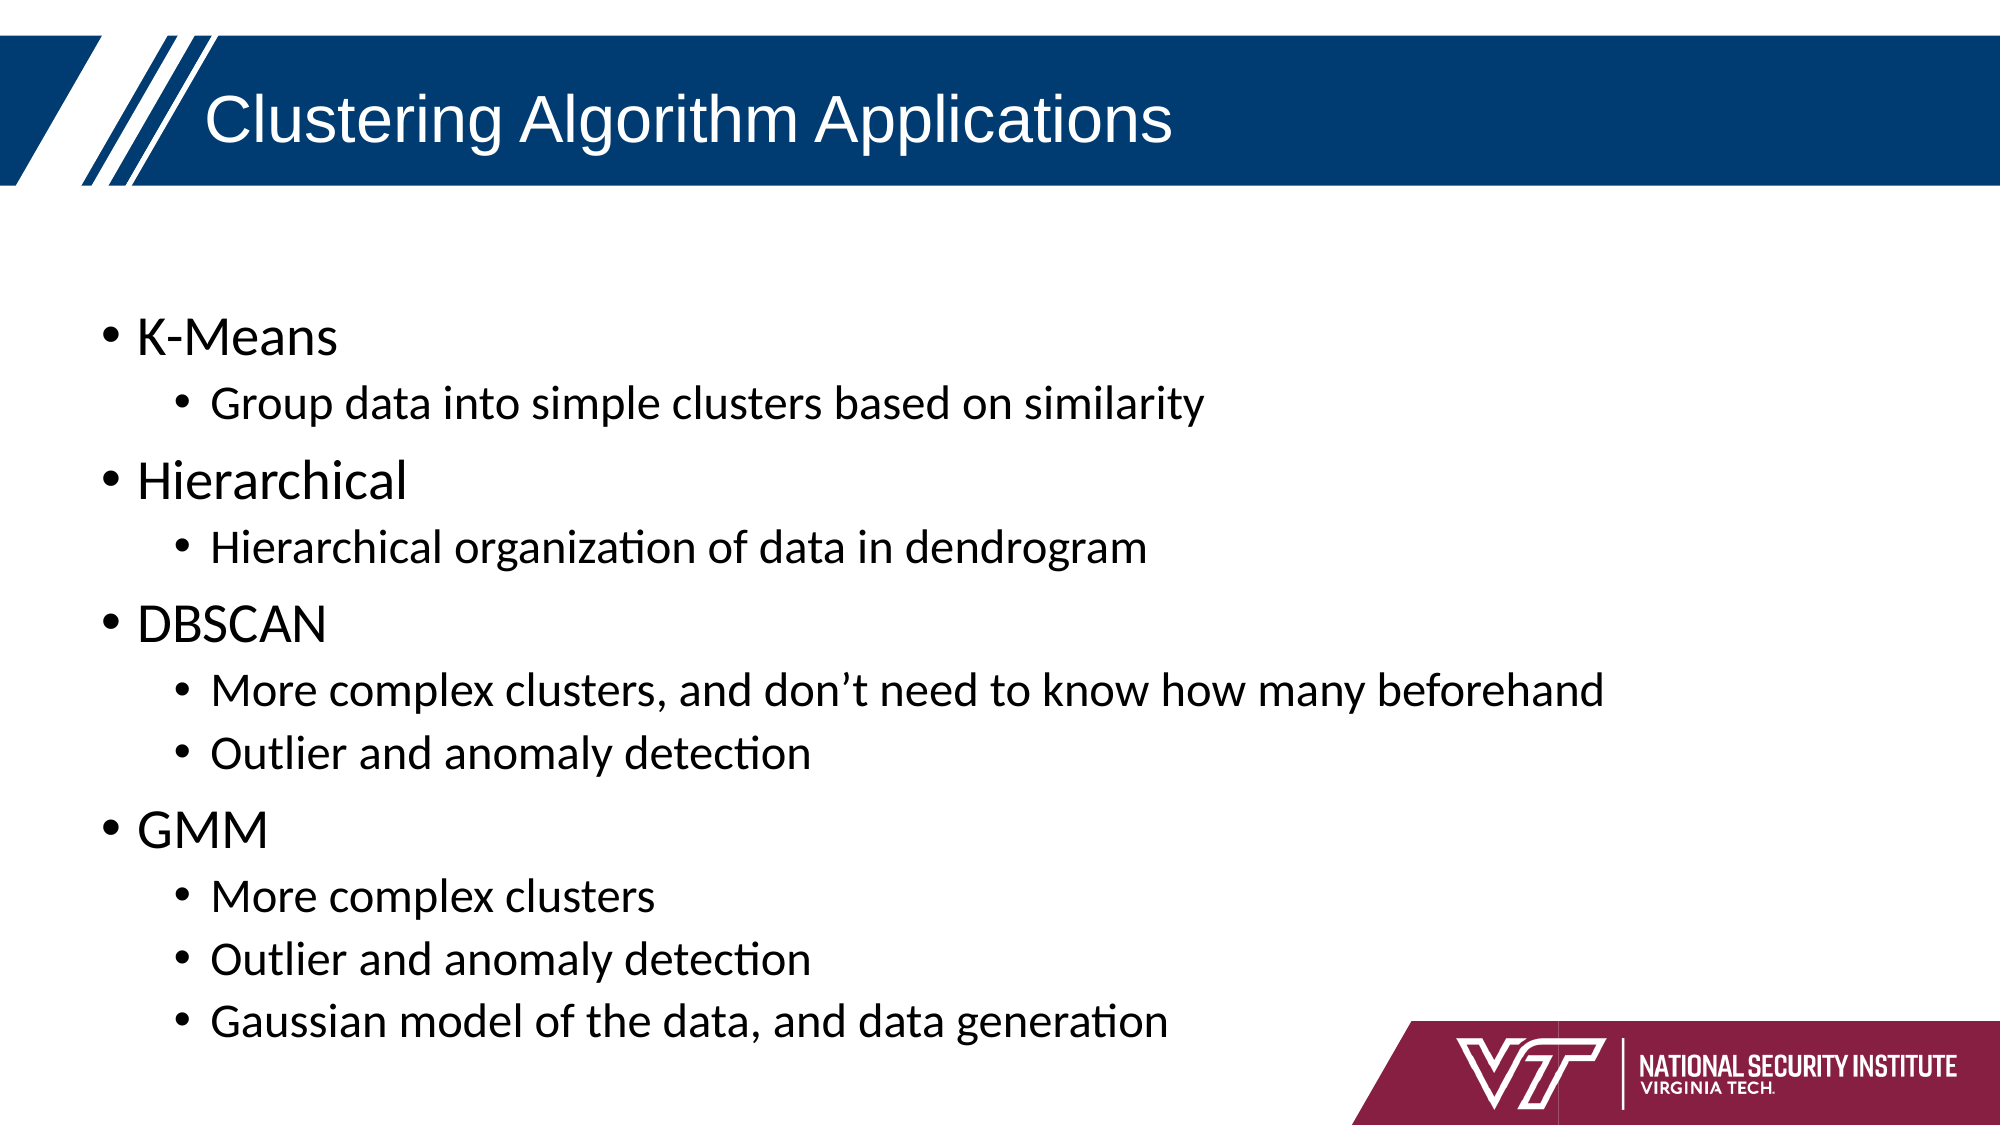

# Clustering Algorithm Applications
K-Means
Group data into simple clusters based on similarity
Hierarchical
Hierarchical organization of data in dendrogram
DBSCAN
More complex clusters, and don’t need to know how many beforehand
Outlier and anomaly detection
GMM
More complex clusters
Outlier and anomaly detection
Gaussian model of the data, and data generation